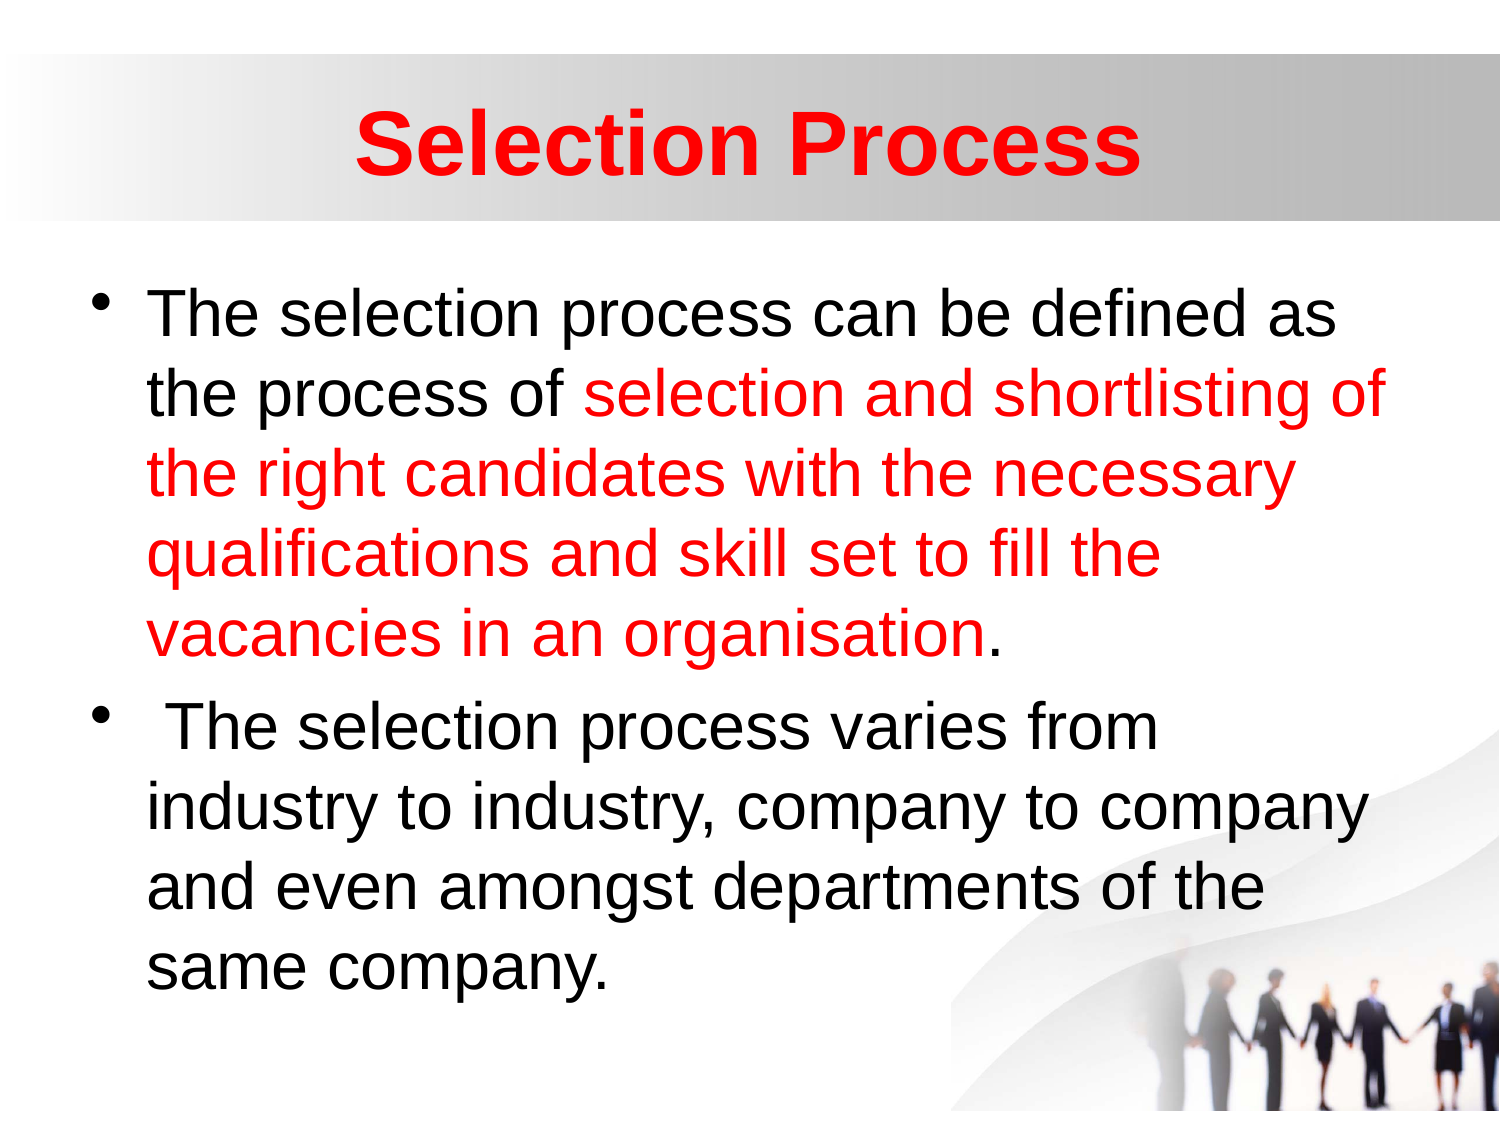

# Selection Process
The selection process can be defined as the process of selection and shortlisting of the right candidates with the necessary qualifications and skill set to fill the vacancies in an organisation.
 The selection process varies from industry to industry, company to company and even amongst departments of the same company.